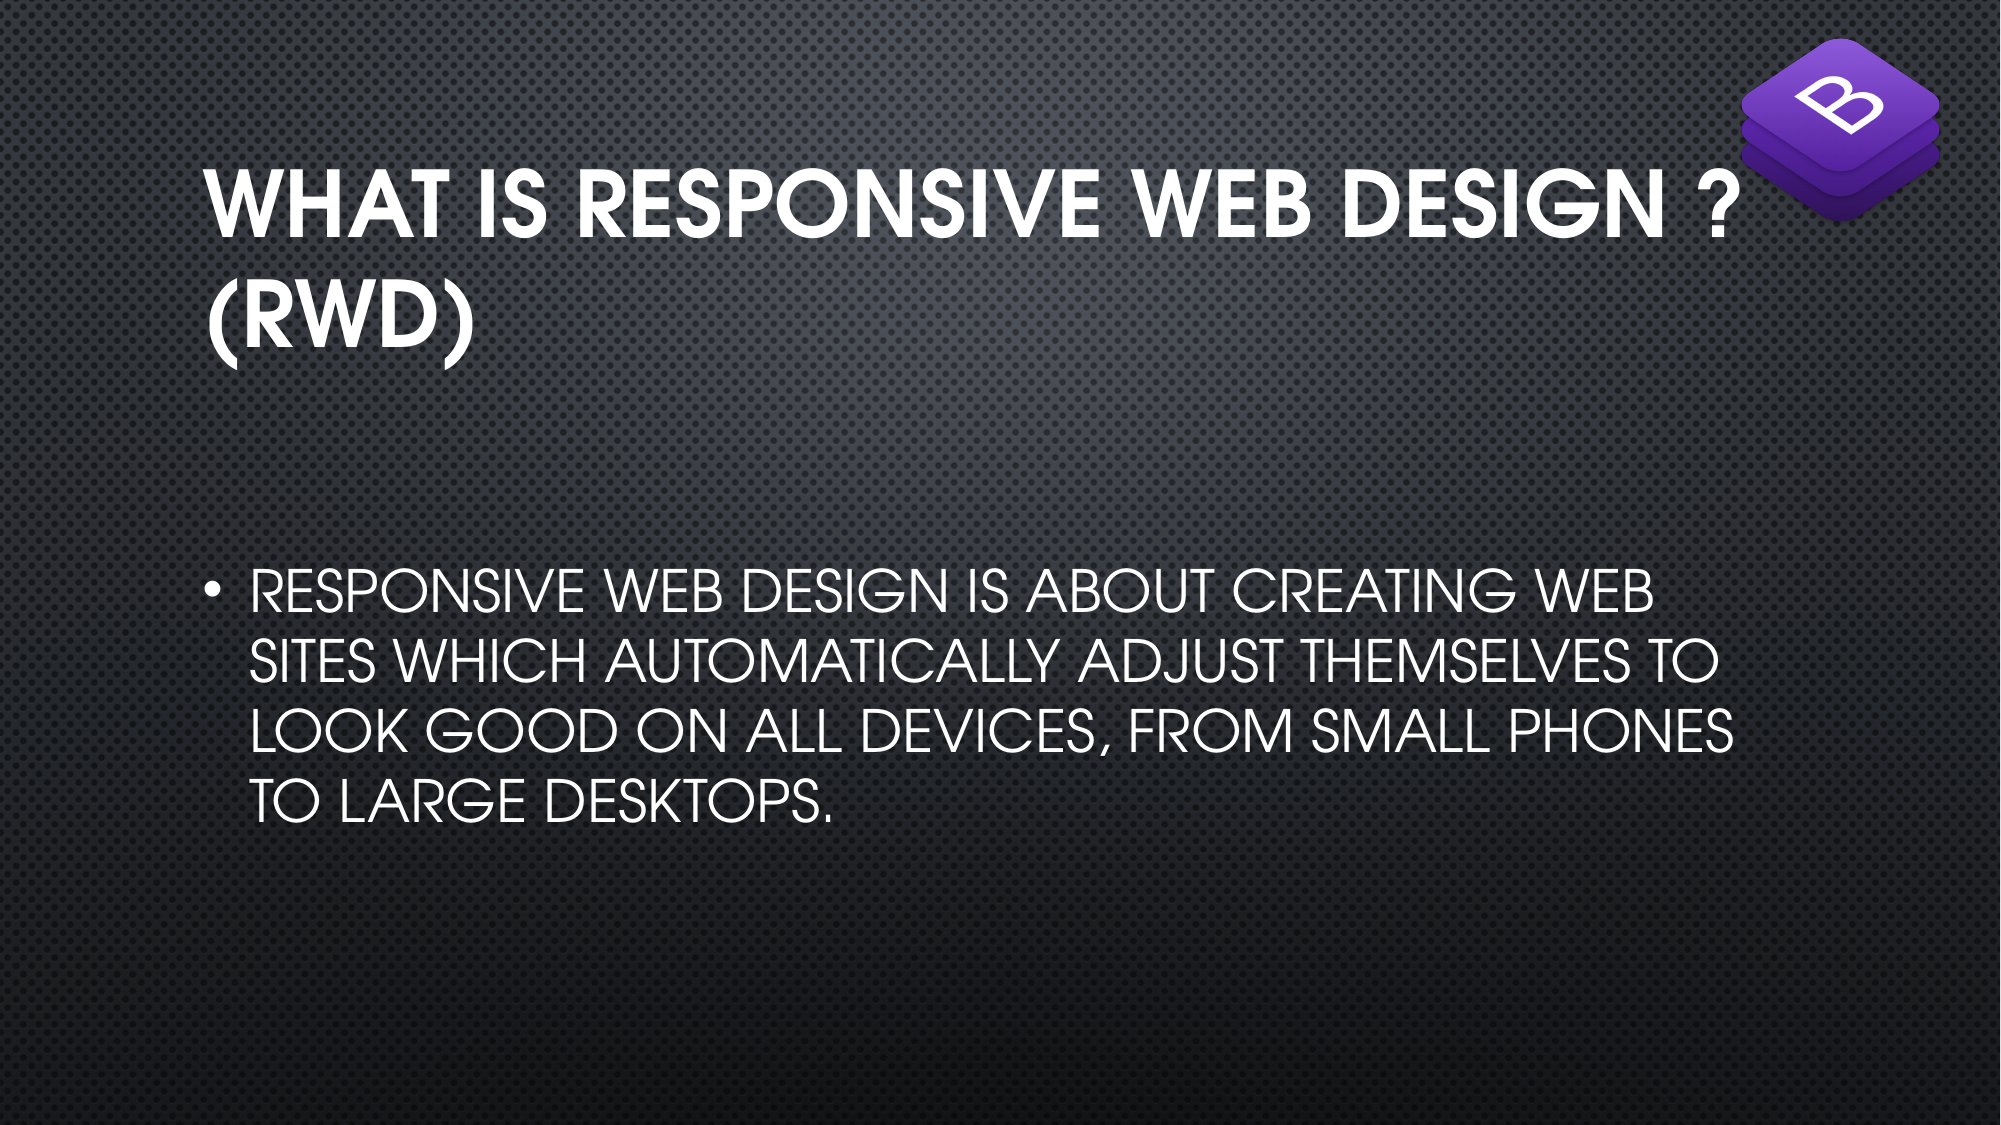

# What is Responsive Web Design ? (RWD)
Responsive web design is about creating web sites which automatically adjust themselves to look good on all devices, from small phones to large desktops.